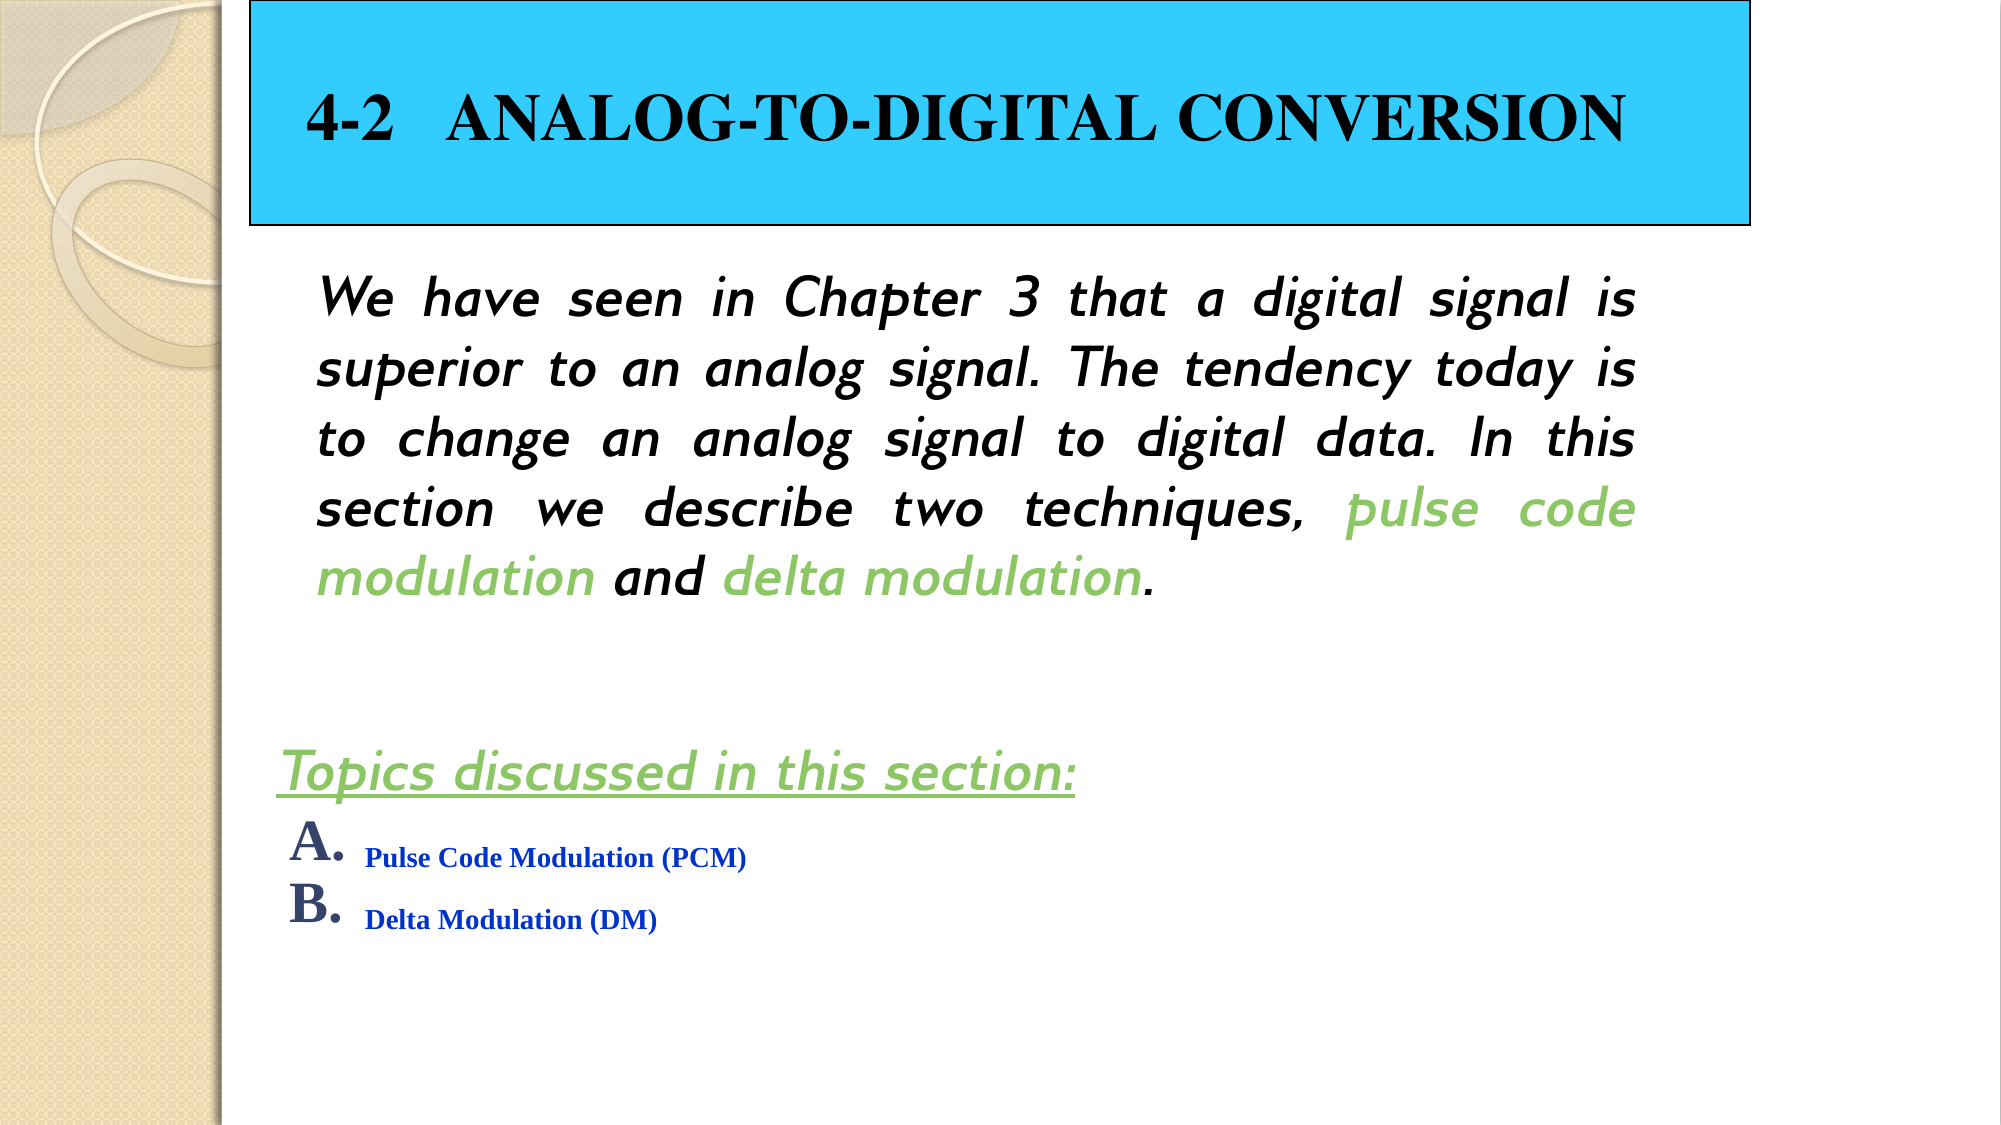

4-2   ANALOG-TO-DIGITAL CONVERSION
We have seen in Chapter 3 that a digital signal is superior to an analog signal. The tendency today is to change an analog signal to digital data. In this section we describe two techniques, pulse code modulation and delta modulation.
Topics discussed in this section:
Pulse Code Modulation (PCM)
Delta Modulation (DM)